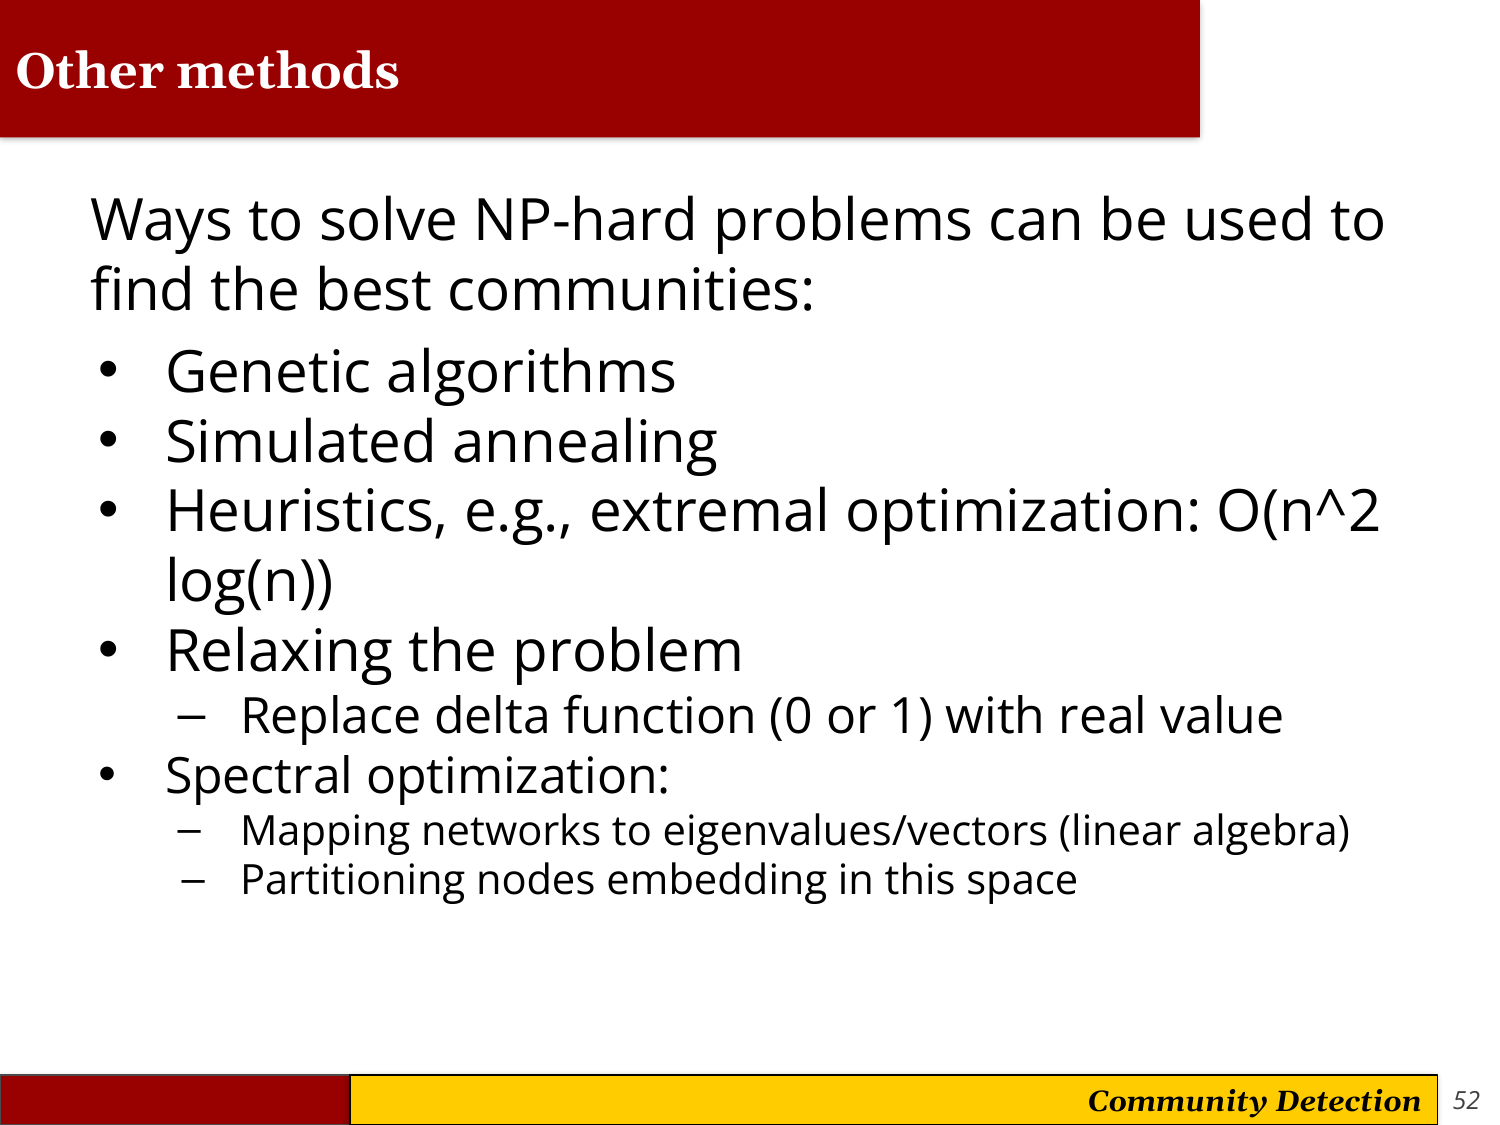

# Other methods
Ways to solve NP-hard problems can be used to find the best communities:
Genetic algorithms
Simulated annealing
Heuristics, e.g., extremal optimization: O(n^2 log(n))
Relaxing the problem
Replace delta function (0 or 1) with real value
Spectral optimization:
Mapping networks to eigenvalues/vectors (linear algebra)
Partitioning nodes embedding in this space